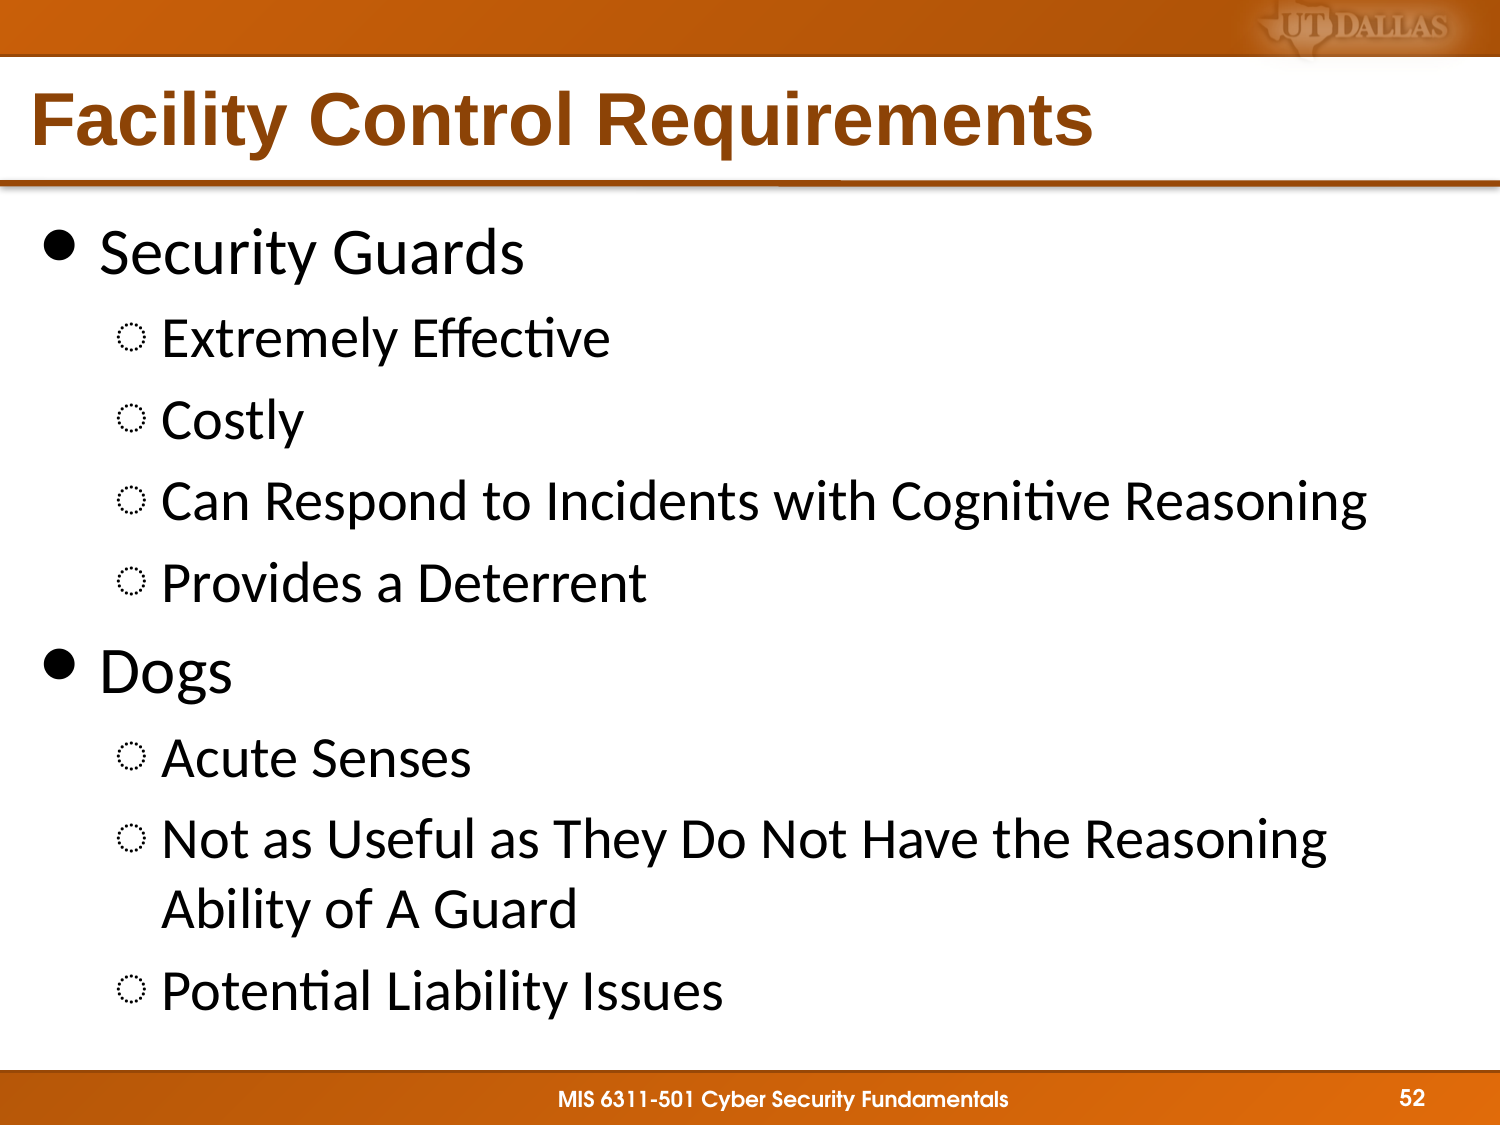

# Facility Control Requirements
Security Guards
Extremely Effective
Costly
Can Respond to Incidents with Cognitive Reasoning
Provides a Deterrent
Dogs
Acute Senses
Not as Useful as They Do Not Have the Reasoning Ability of A Guard
Potential Liability Issues
52